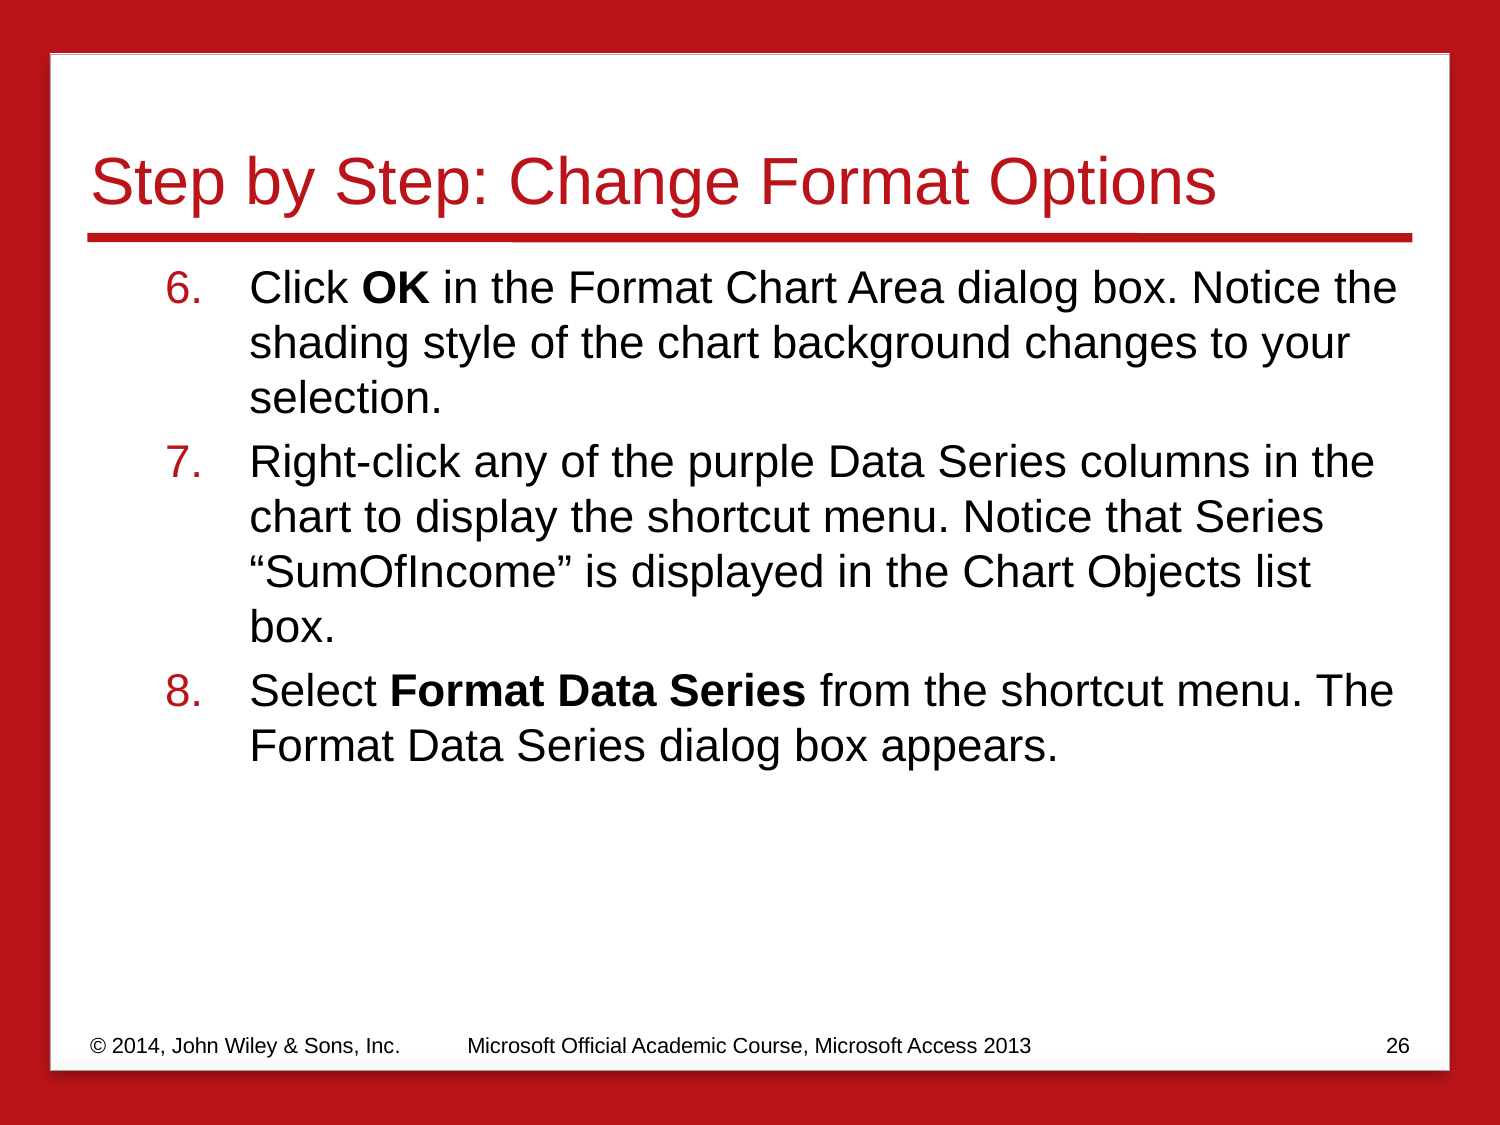

# Step by Step: Change Format Options
Click OK in the Format Chart Area dialog box. Notice the shading style of the chart background changes to your selection.
Right-click any of the purple Data Series columns in the chart to display the shortcut menu. Notice that Series “SumOfIncome” is displayed in the Chart Objects list box.
Select Format Data Series from the shortcut menu. The Format Data Series dialog box appears.
© 2014, John Wiley & Sons, Inc.
Microsoft Official Academic Course, Microsoft Access 2013
26